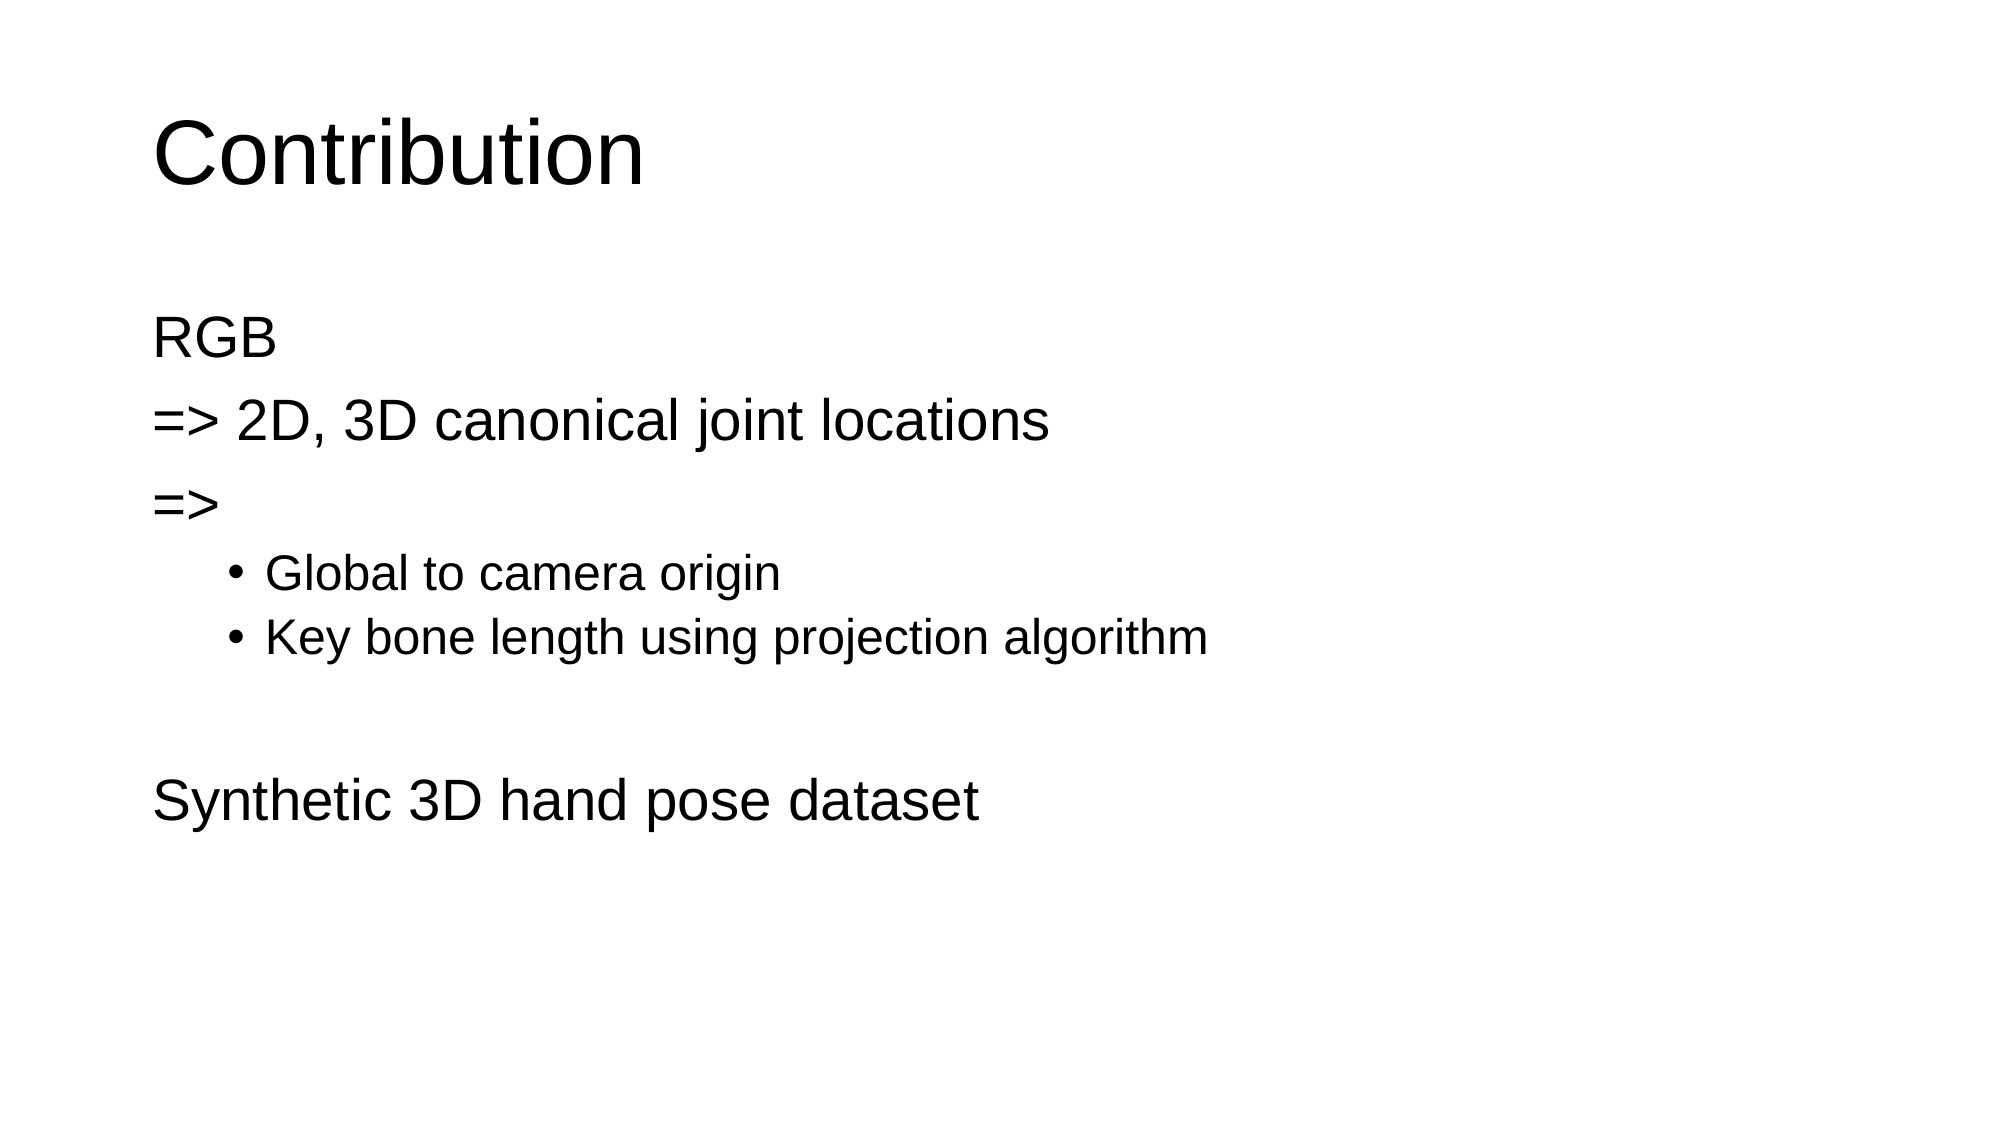

# Contribution
RGB
=> 2D, 3D canonical joint locations
=>
Global to camera origin
Key bone length using projection algorithm

Synthetic 3D hand pose dataset